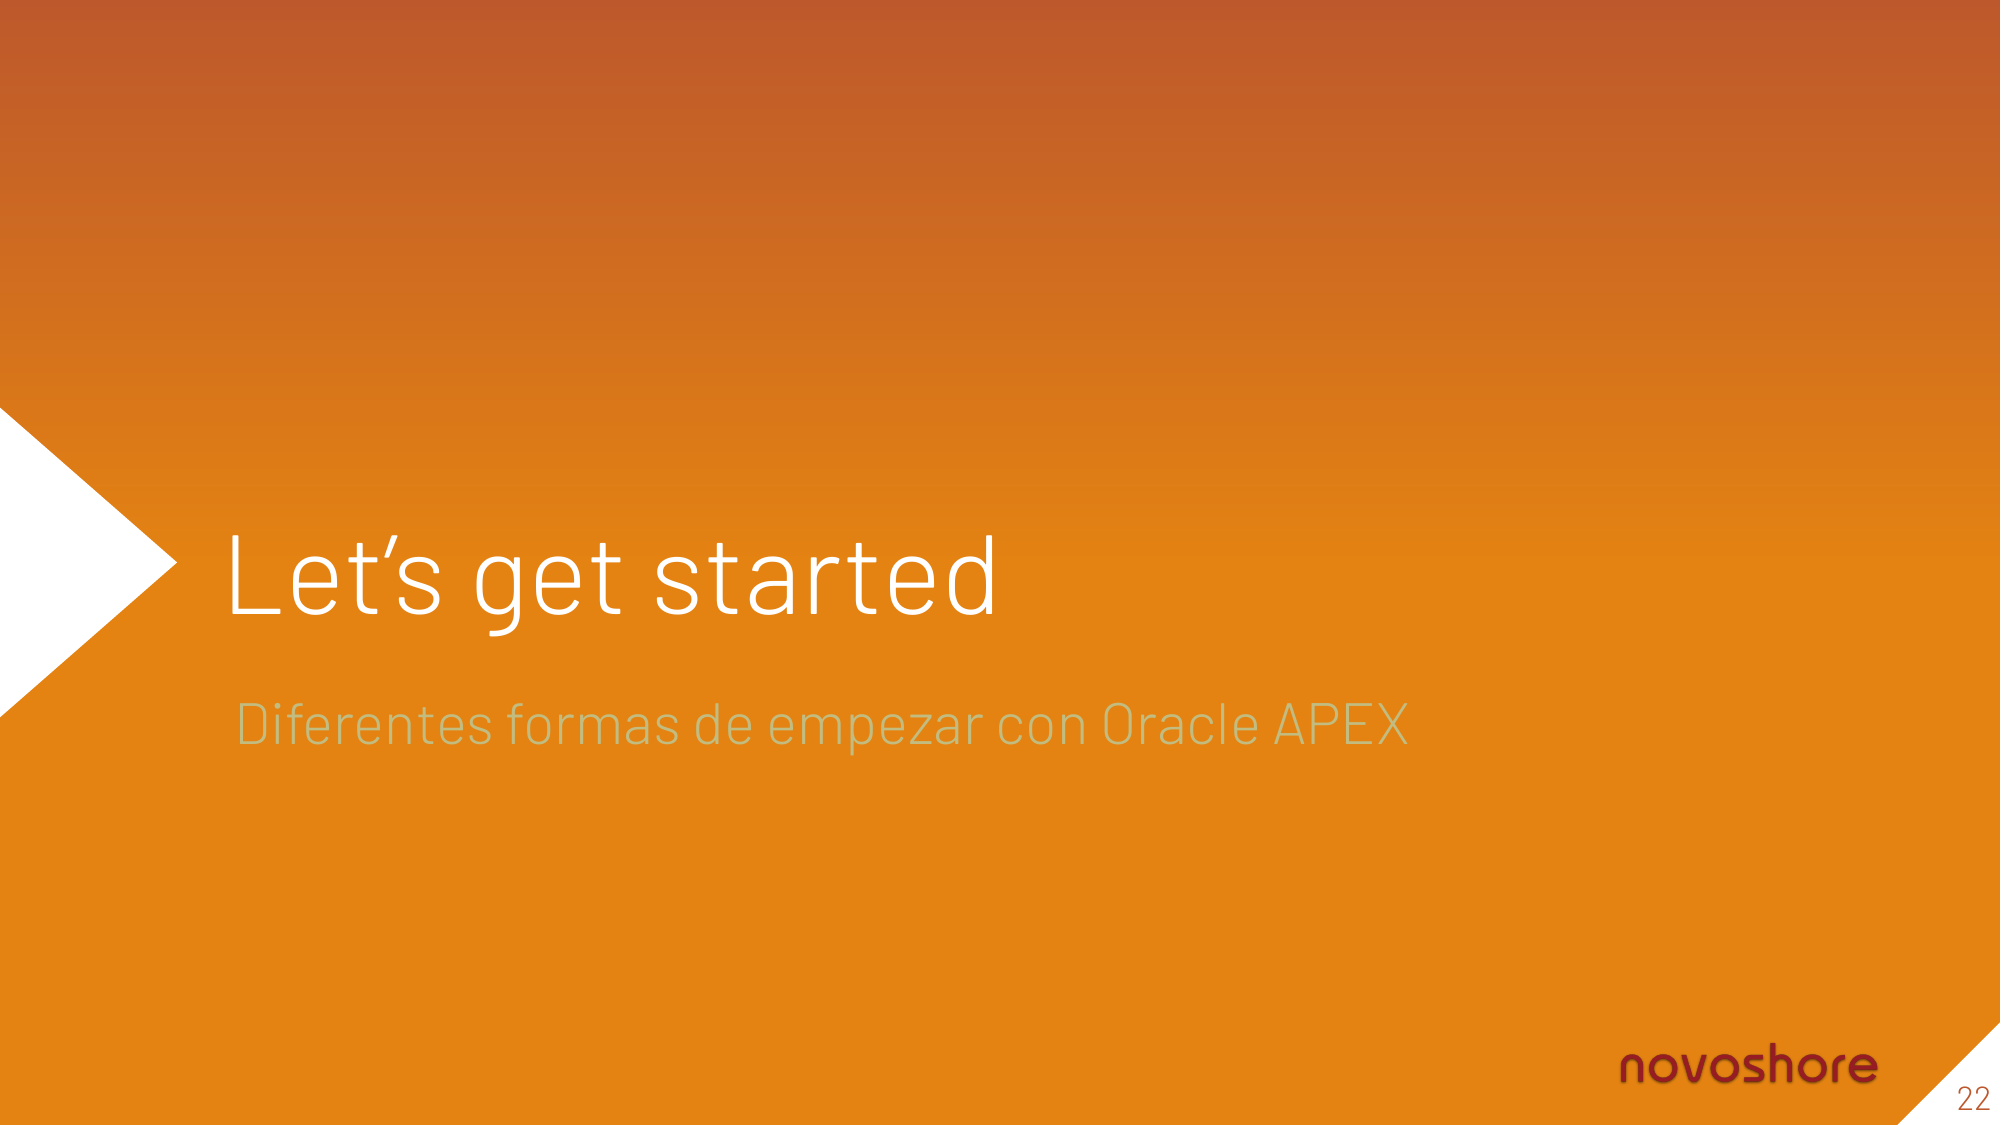

Let’s get started
Diferentes formas de empezar con Oracle APEX
22